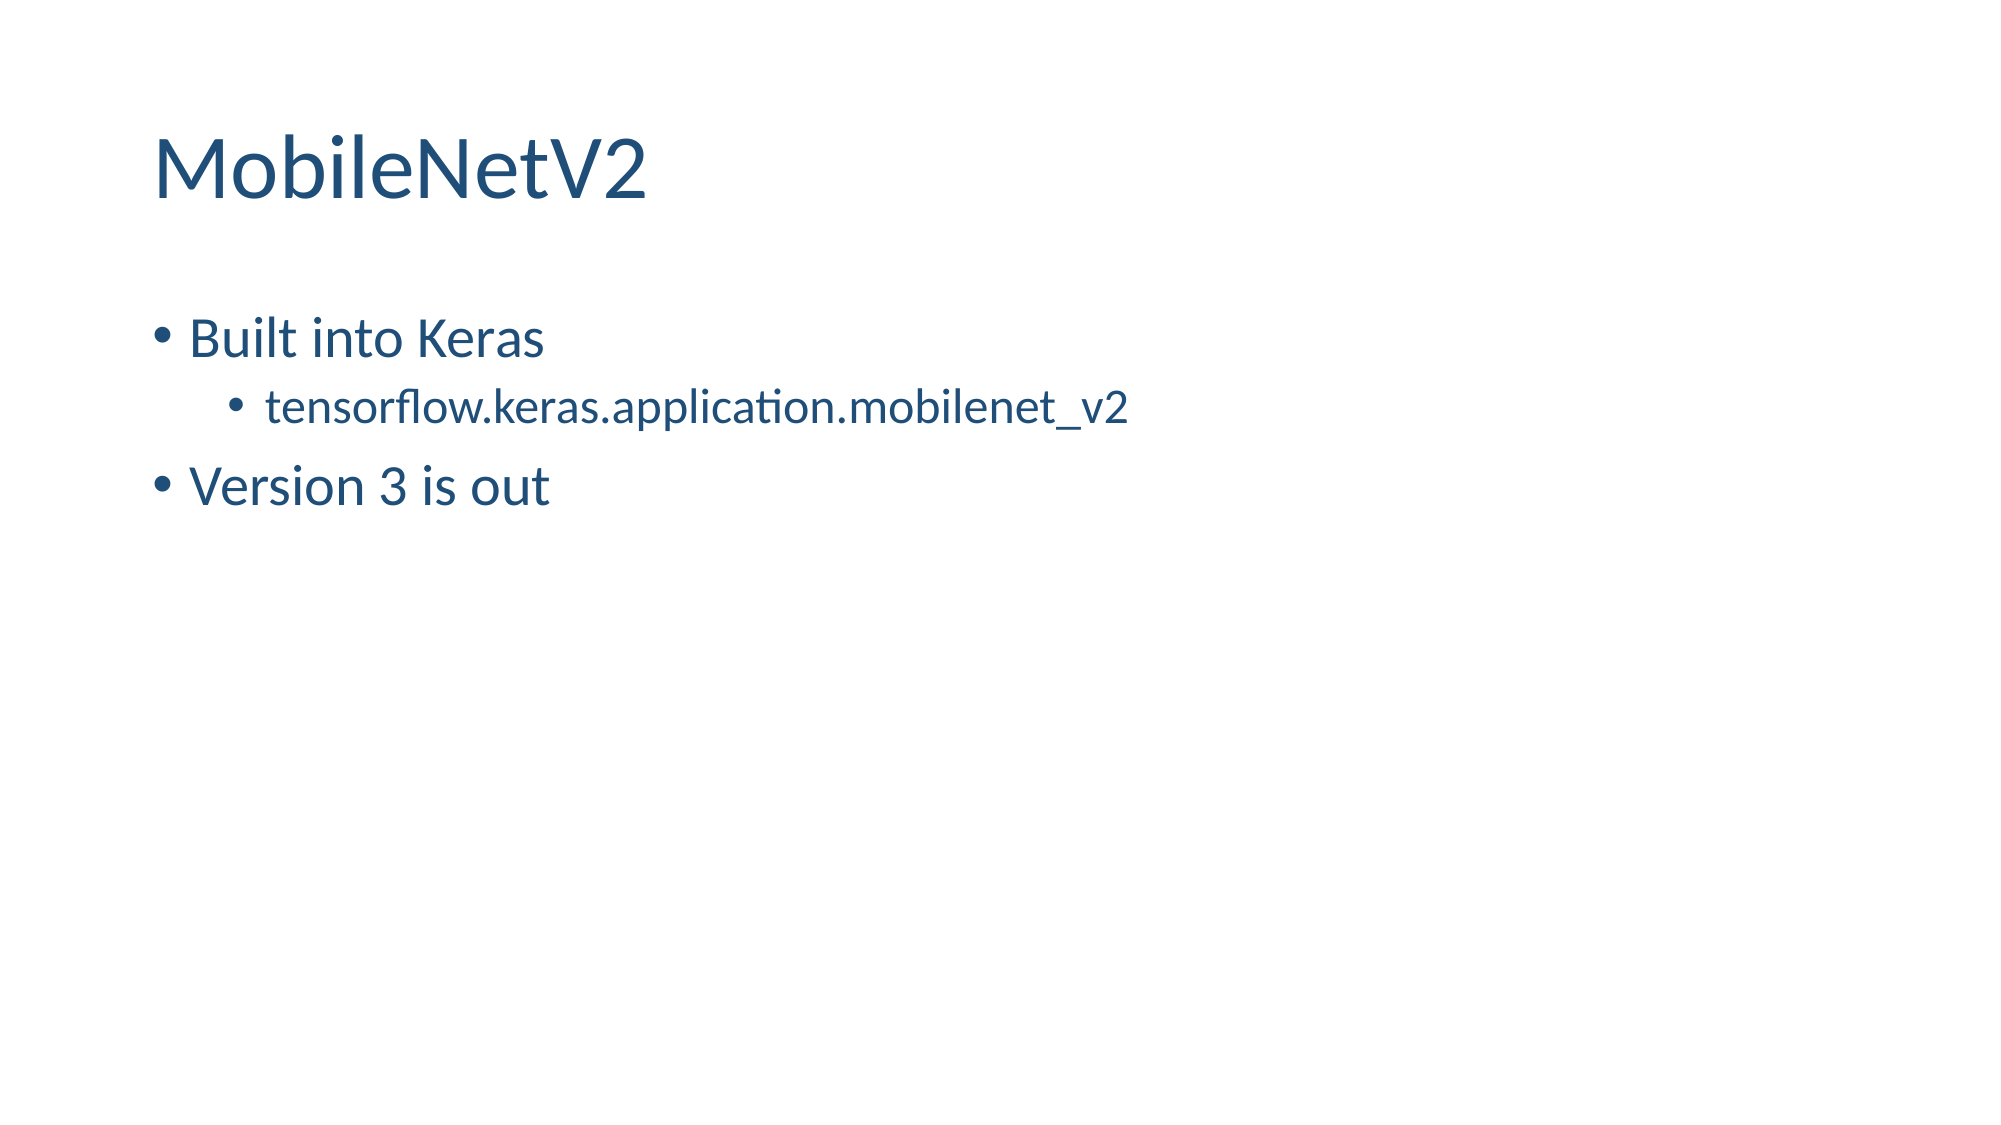

# MobileNetV2
Built into Keras
tensorflow.keras.application.mobilenet_v2
Version 3 is out